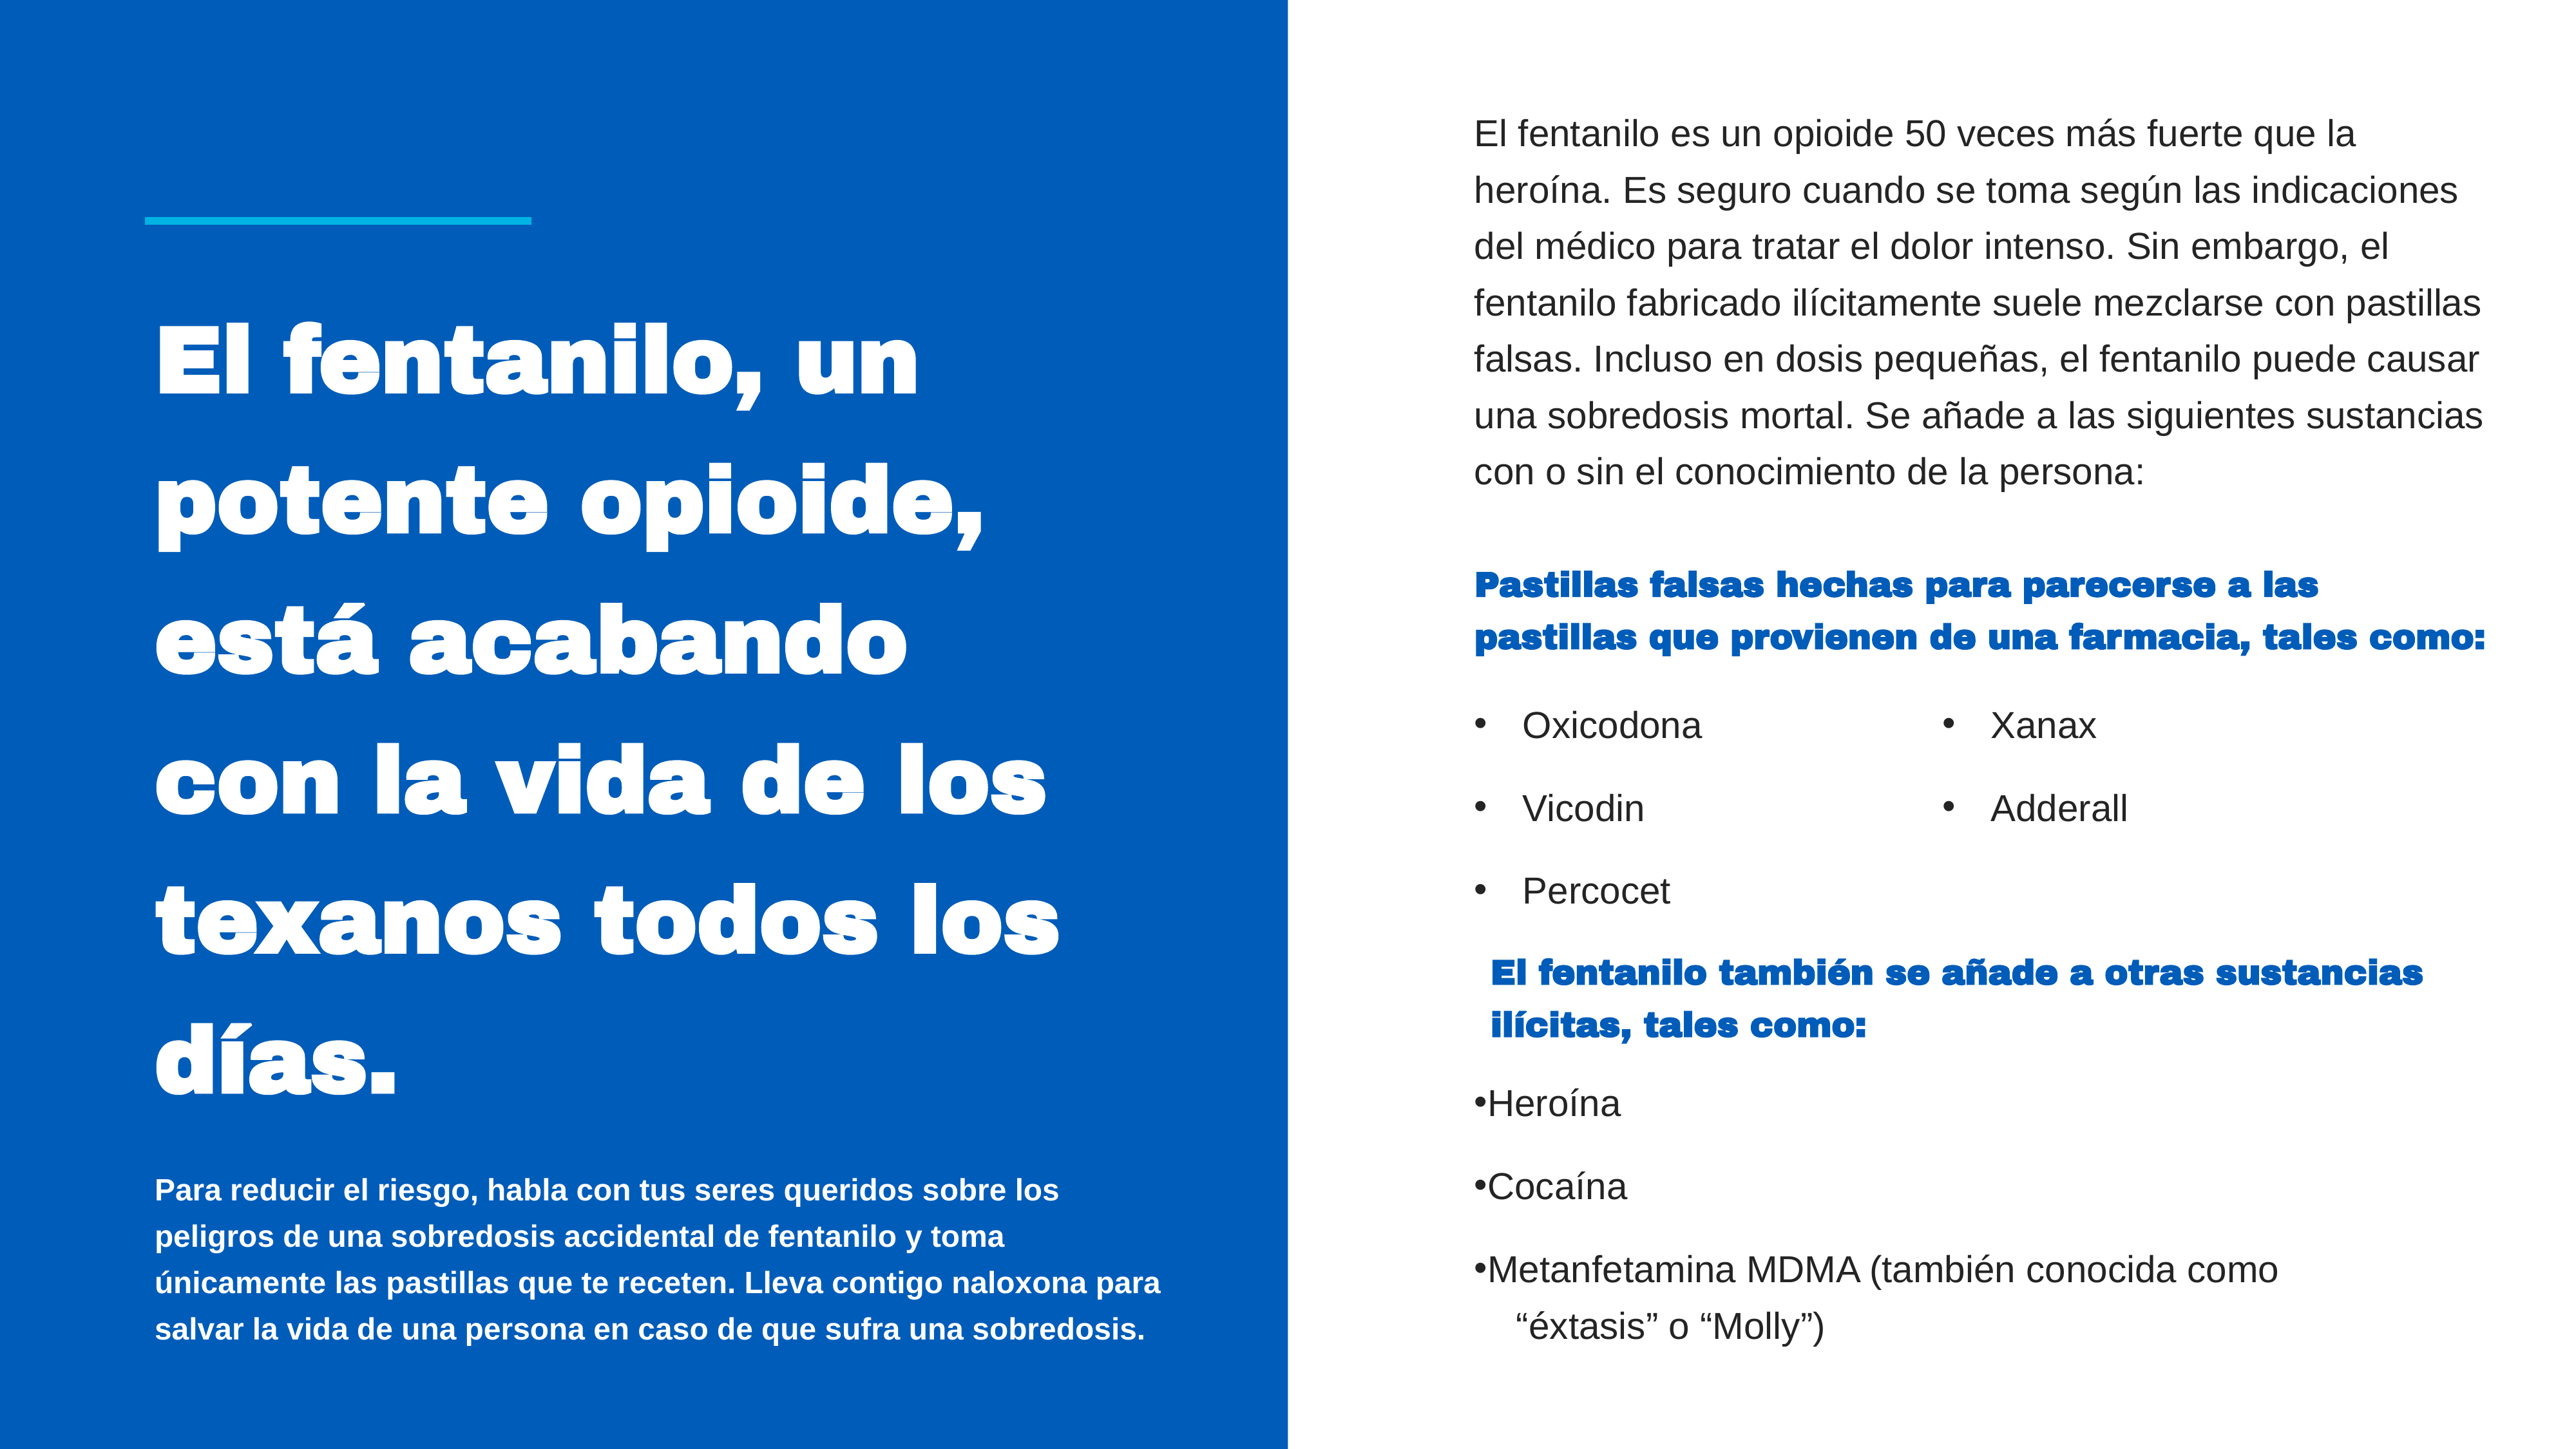

El fentanilo es un opioide 50 veces más fuerte que la heroína. Es seguro cuando se toma según las indicaciones del médico para tratar el dolor intenso. Sin embargo, el fentanilo fabricado ilícitamente suele mezclarse con pastillas falsas. Incluso en dosis pequeñas, el fentanilo puede causar una sobredosis mortal. Se añade a las siguientes sustancias con o sin el conocimiento de la persona:
El fentanilo, un potente opioide, está acabando con la vida de los texanos todos los días.
Pastillas falsas hechas para parecerse a las pastillas que provienen de una farmacia, tales como:
Oxicodona
Vicodin
Percocet
Xanax
Adderall
El fentanilo también se añade a otras sustancias ilícitas, tales como:
Heroína
Cocaína
Metanfetamina MDMA (también conocida como
    “éxtasis” o “Molly”)
Para reducir el riesgo, habla con tus seres queridos sobre los peligros de una sobredosis accidental de fentanilo y toma únicamente las pastillas que te receten. Lleva contigo naloxona para salvar la vida de una persona en caso de que sufra una sobredosis.